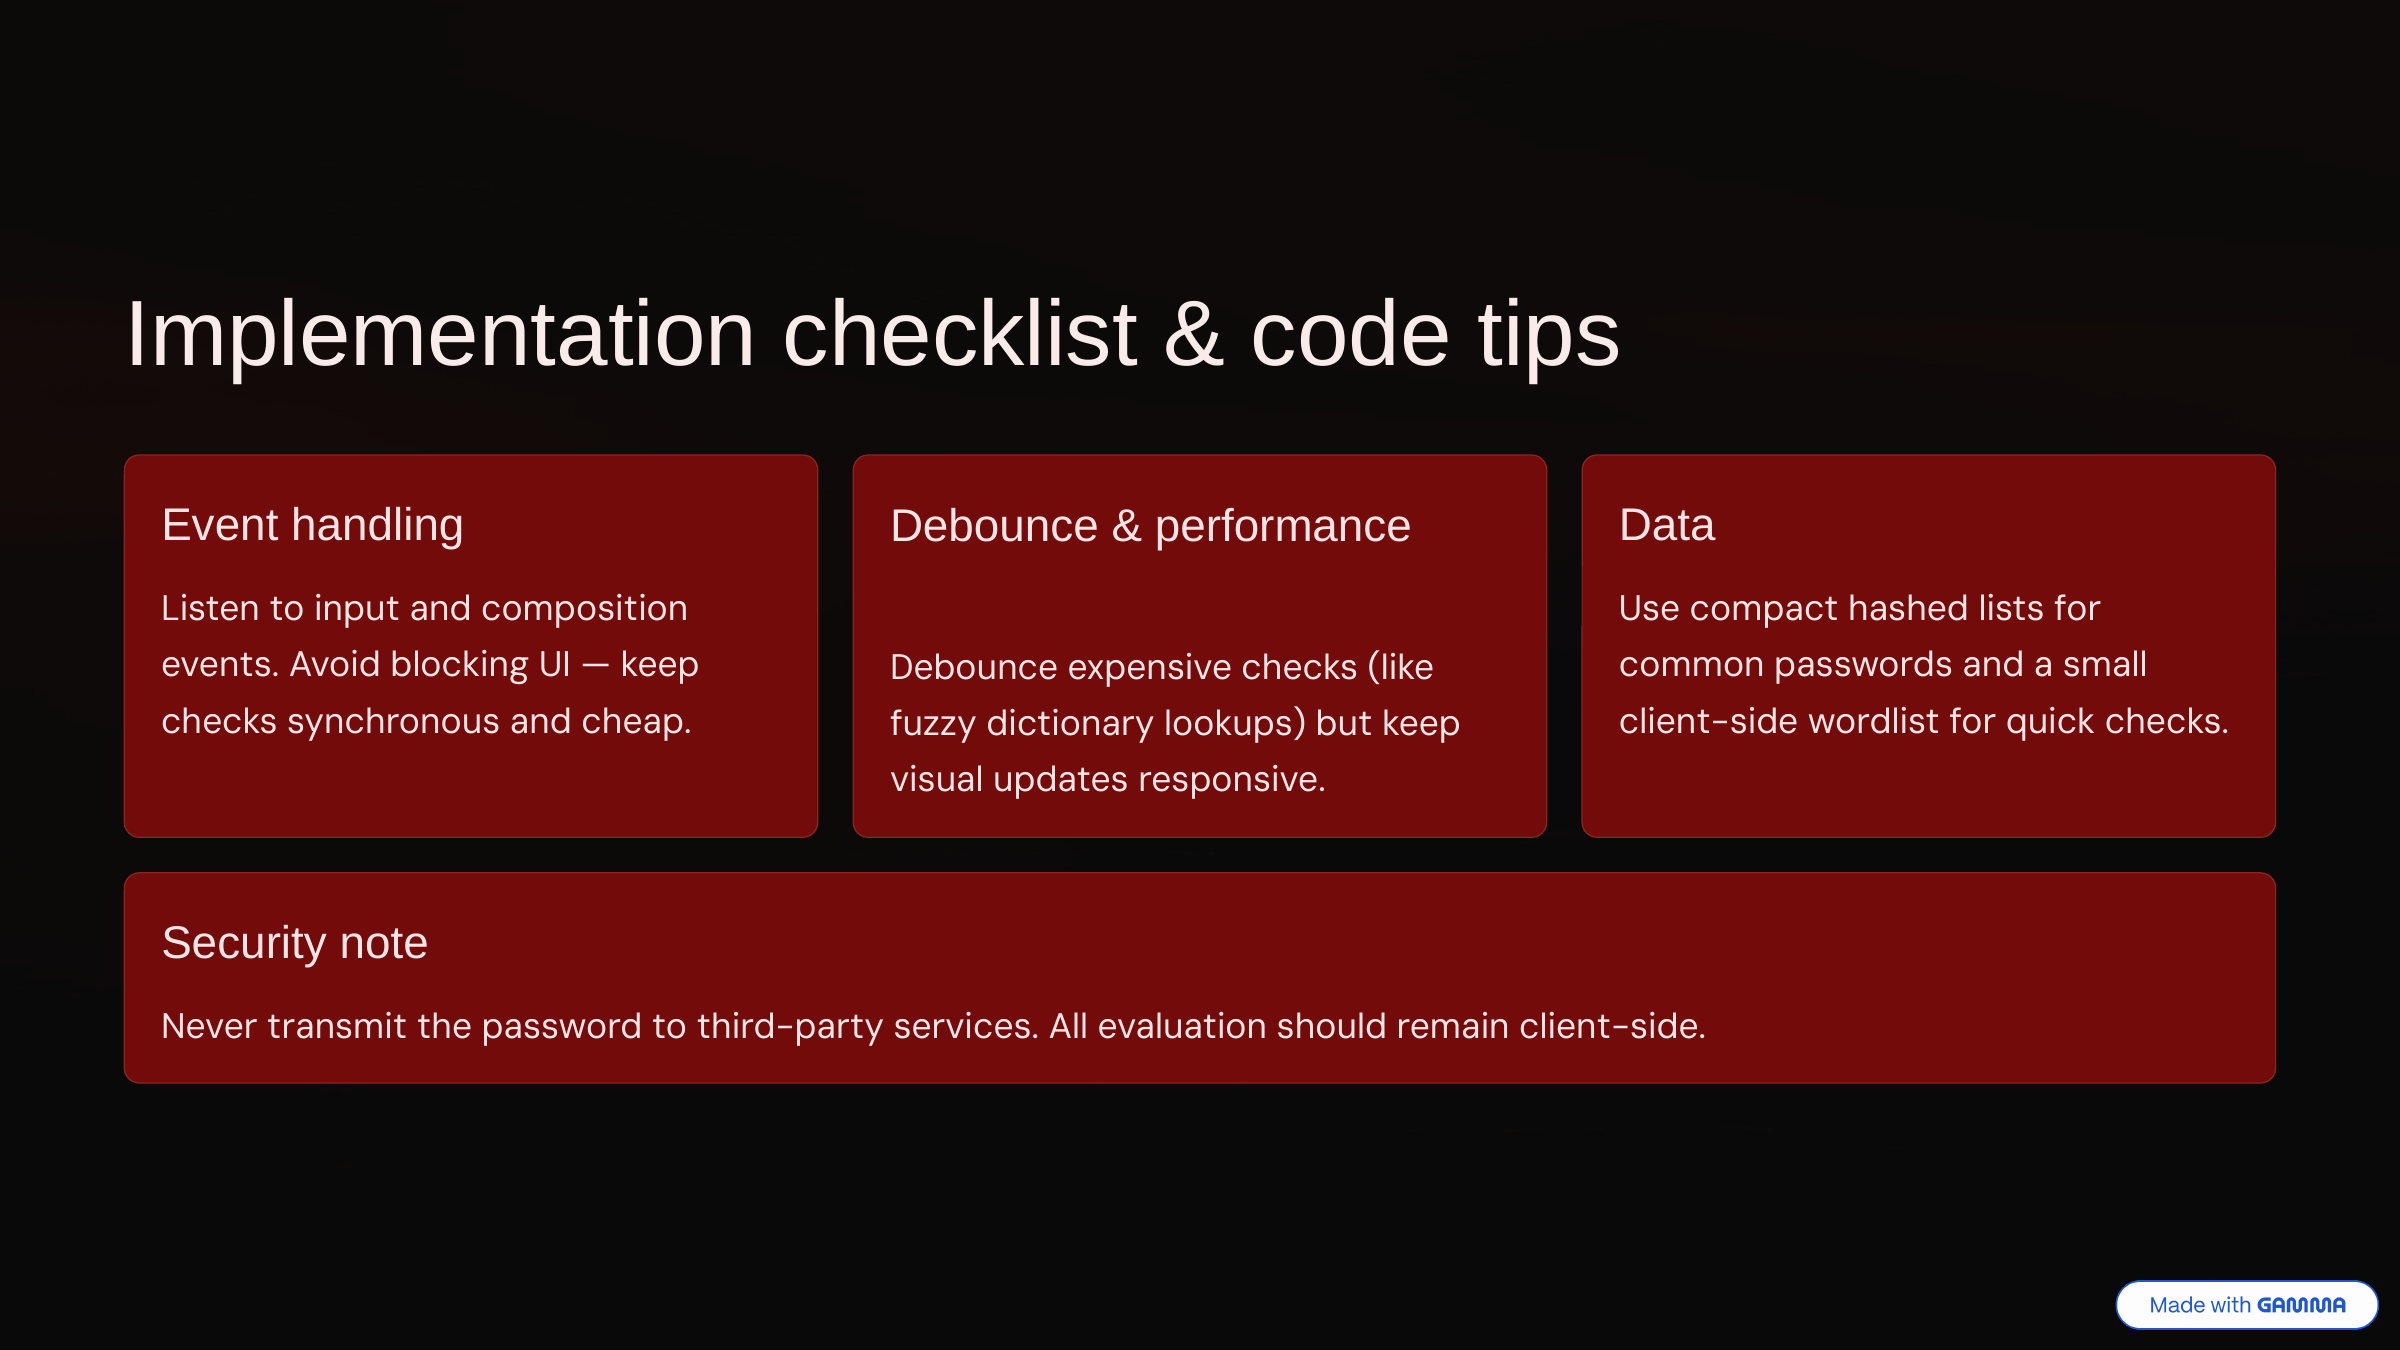

Implementation checklist & code tips

Event handling
Debounce & performance
Data
Listen to input and composition events. Avoid blocking UI — keep checks synchronous and cheap.
Use compact hashed lists for common passwords and a small client-side wordlist for quick checks.
Debounce expensive checks (like fuzzy dictionary lookups) but keep visual updates responsive.

Security note
Never transmit the password to third-party services. All evaluation should remain client-side.